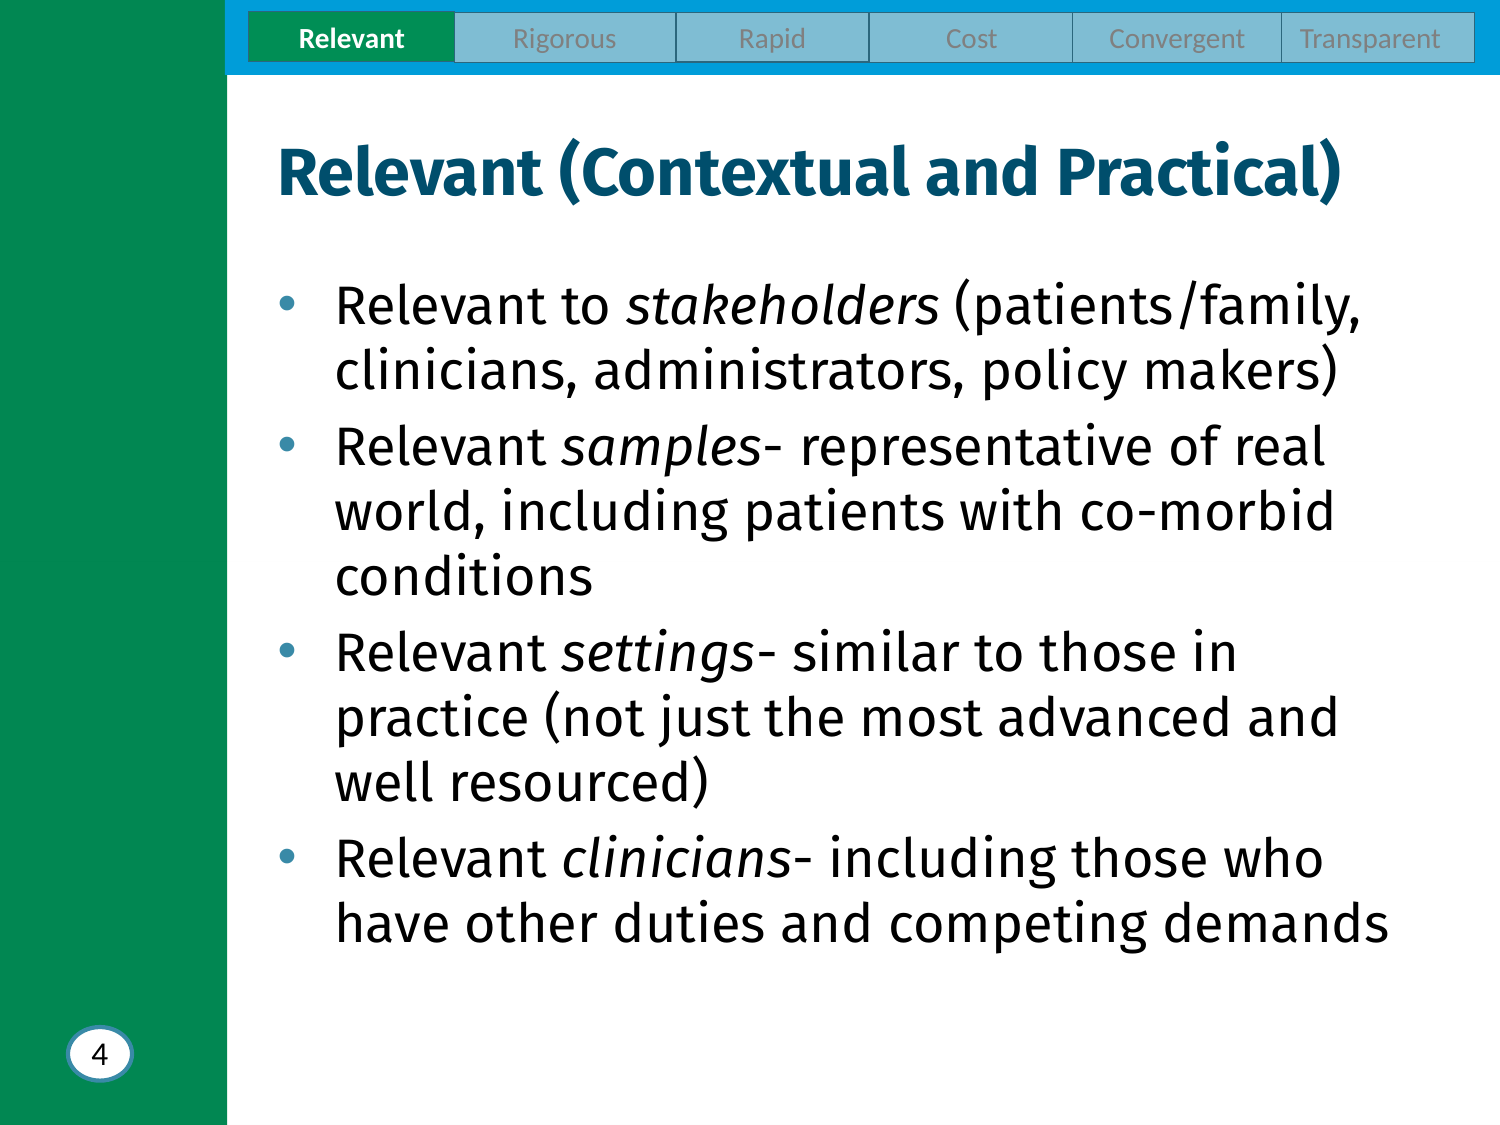

Relevant
Rapid
Cost
Transparent
Rigorous
Convergent
# Relevant (Contextual and Practical)
Relevant to stakeholders (patients/family, clinicians, administrators, policy makers)
Relevant samples- representative of real world, including patients with co-morbid conditions
Relevant settings- similar to those in practice (not just the most advanced and well resourced)
Relevant clinicians- including those who have other duties and competing demands
4